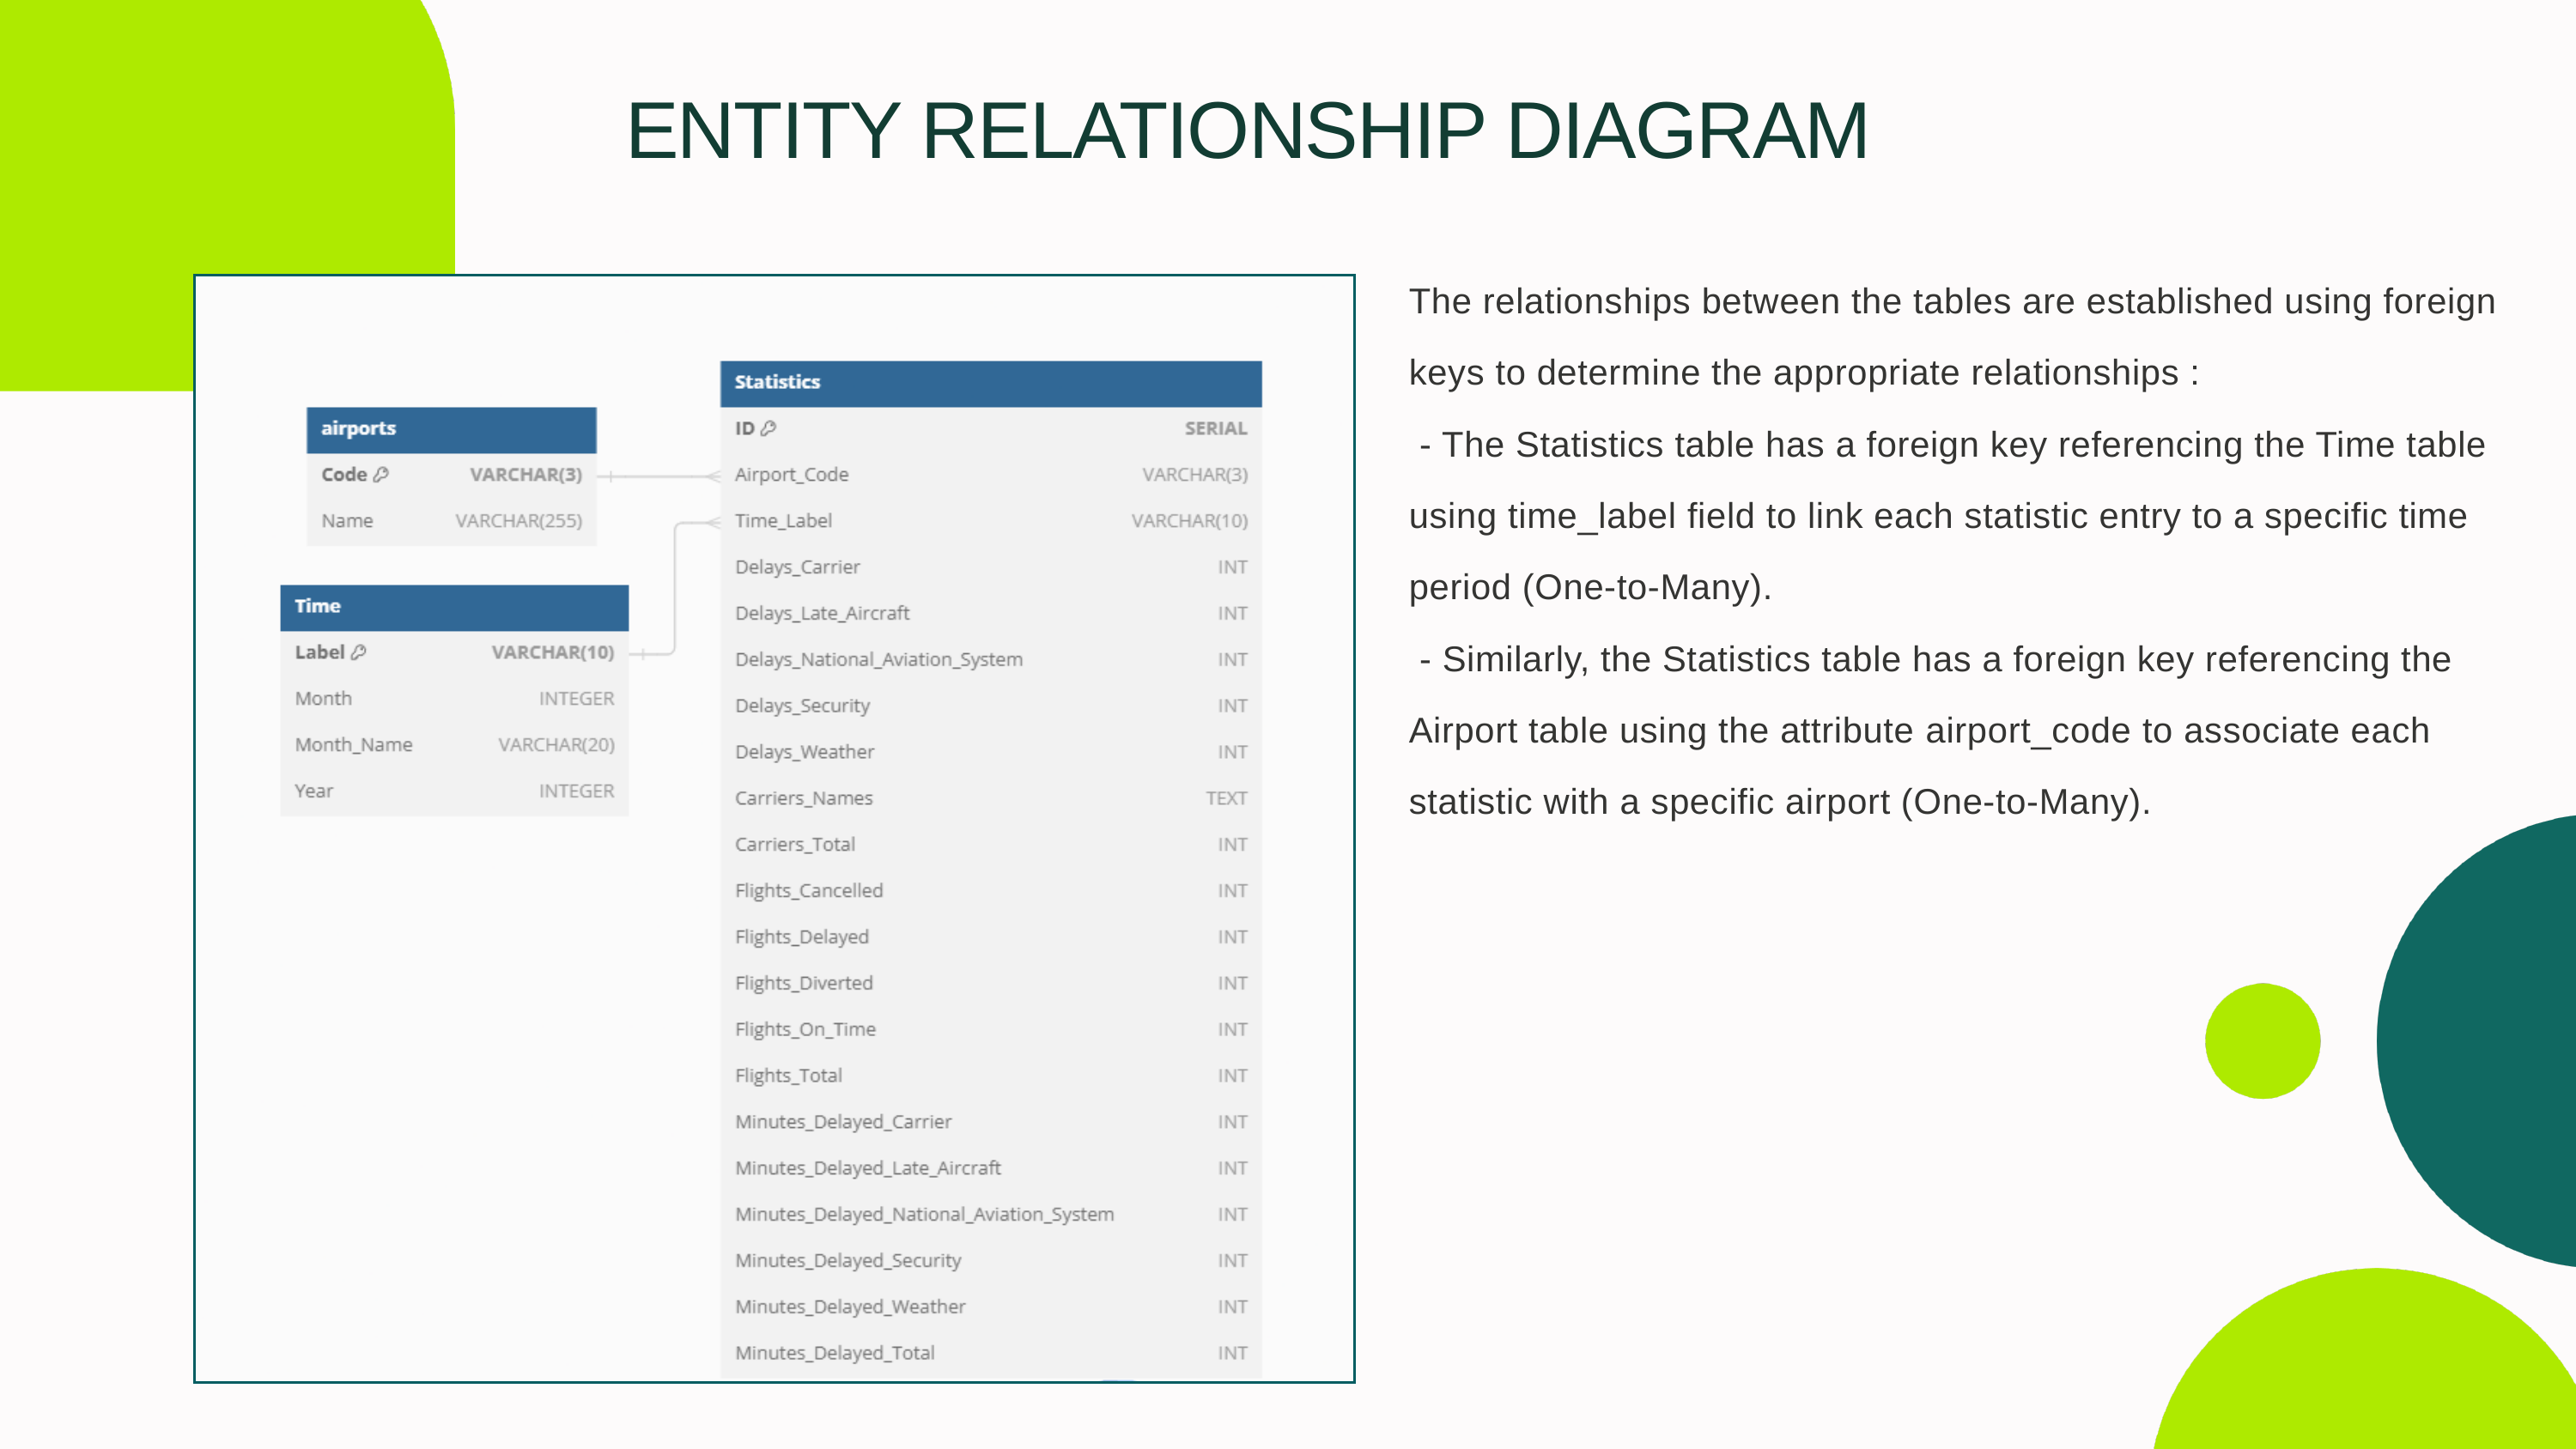

ENTITY RELATIONSHIP DIAGRAM
The relationships between the tables are established using foreign keys to determine the appropriate relationships :
 - The Statistics table has a foreign key referencing the Time table  using time_label field to link each statistic entry to a specific time period (One-to-Many).
 - Similarly, the Statistics table has a foreign key referencing the Airport table using the attribute airport_code to associate each statistic with a specific airport (One-to-Many).